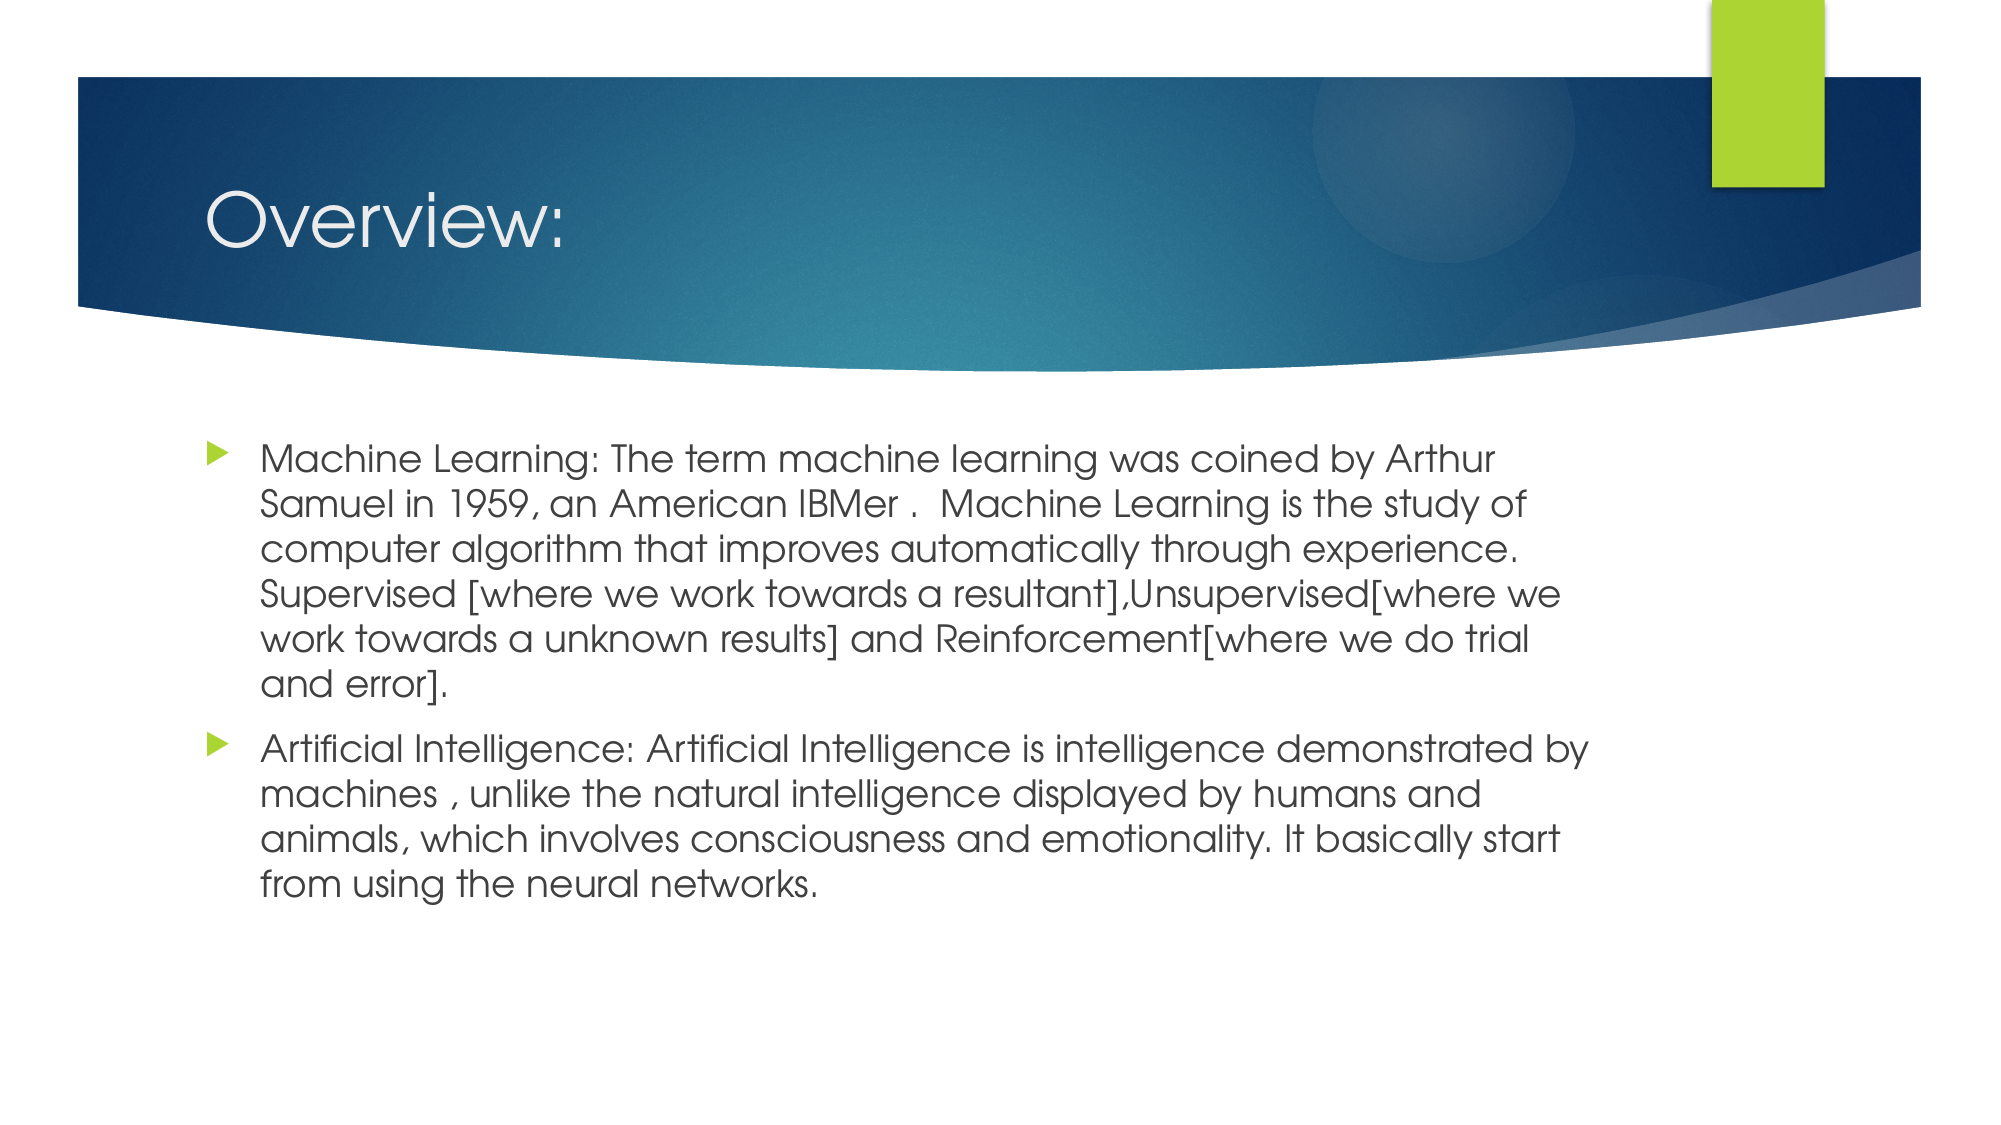

# Overview:
Machine Learning: The term machine learning was coined by Arthur Samuel in 1959, an American IBMer .  Machine Learning is the study of computer algorithm that improves automatically through experience. Supervised [where we work towards a resultant],Unsupervised[where we work towards a unknown results] and Reinforcement[where we do trial and error].
Artificial Intelligence: Artificial Intelligence is intelligence demonstrated by machines , unlike the natural intelligence displayed by humans and animals, which involves consciousness and emotionality. It basically start from using the neural networks.